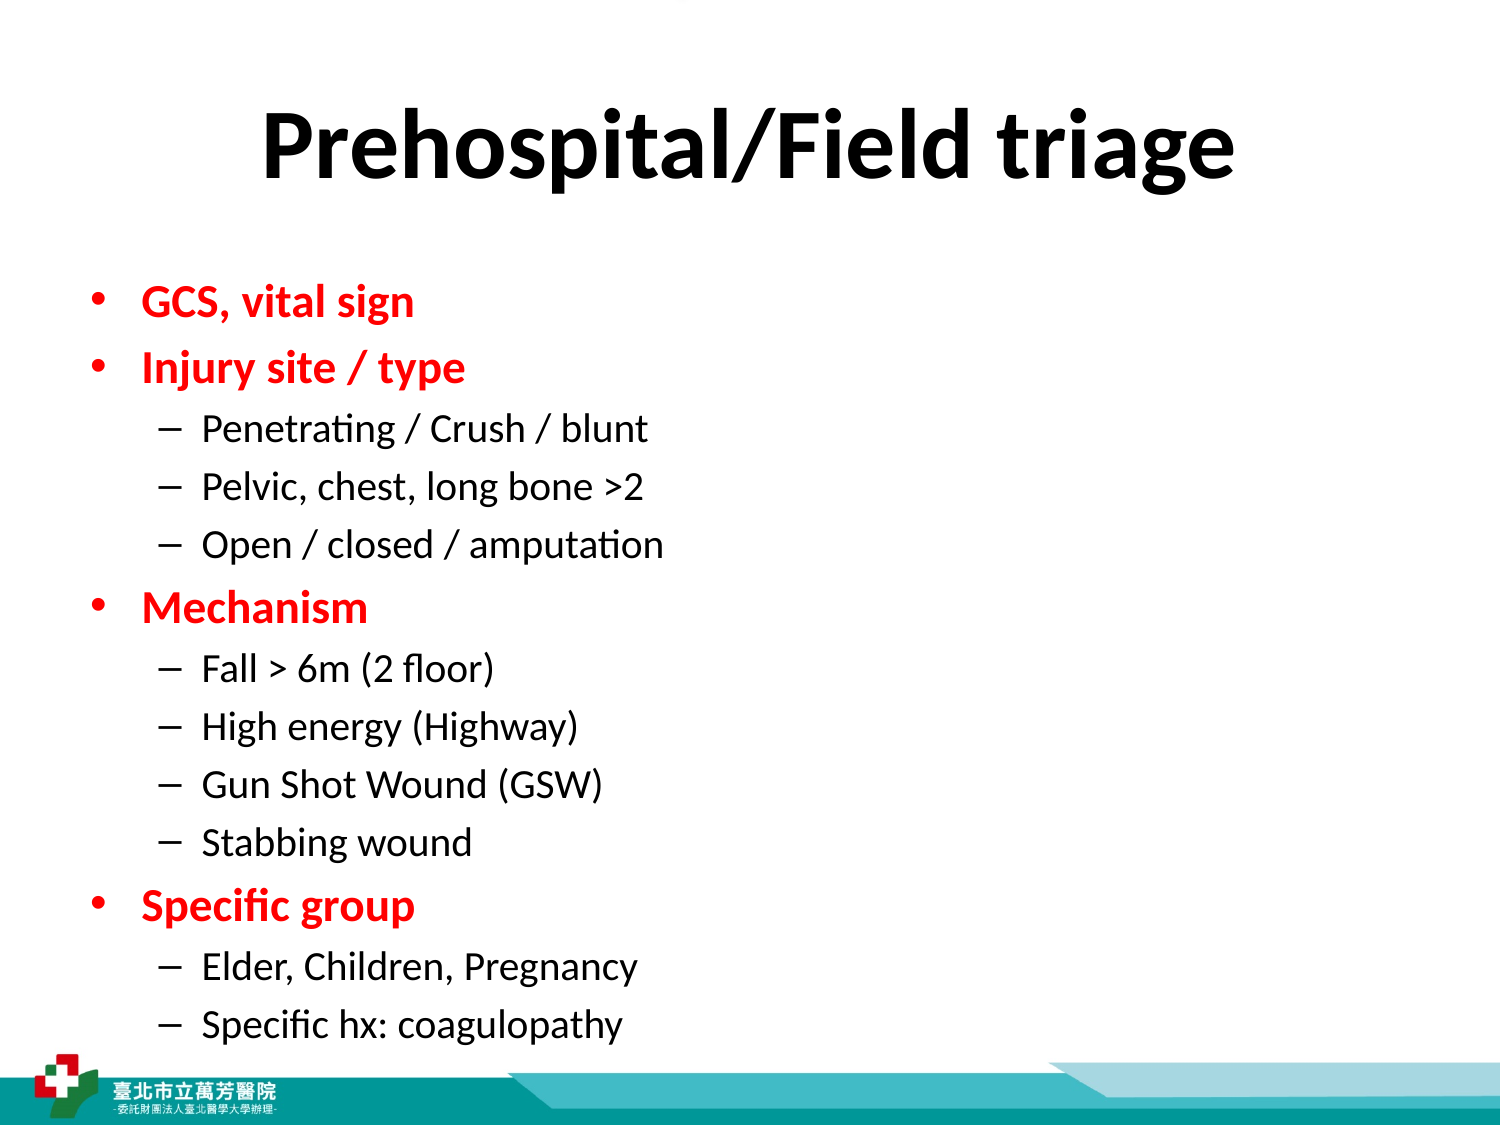

# Prehospital/Field triage
GCS, vital sign
Injury site / type
Penetrating / Crush / blunt
Pelvic, chest, long bone >2
Open / closed / amputation
Mechanism
Fall > 6m (2 floor)
High energy (Highway)
Gun Shot Wound (GSW)
Stabbing wound
Specific group
Elder, Children, Pregnancy
Specific hx: coagulopathy